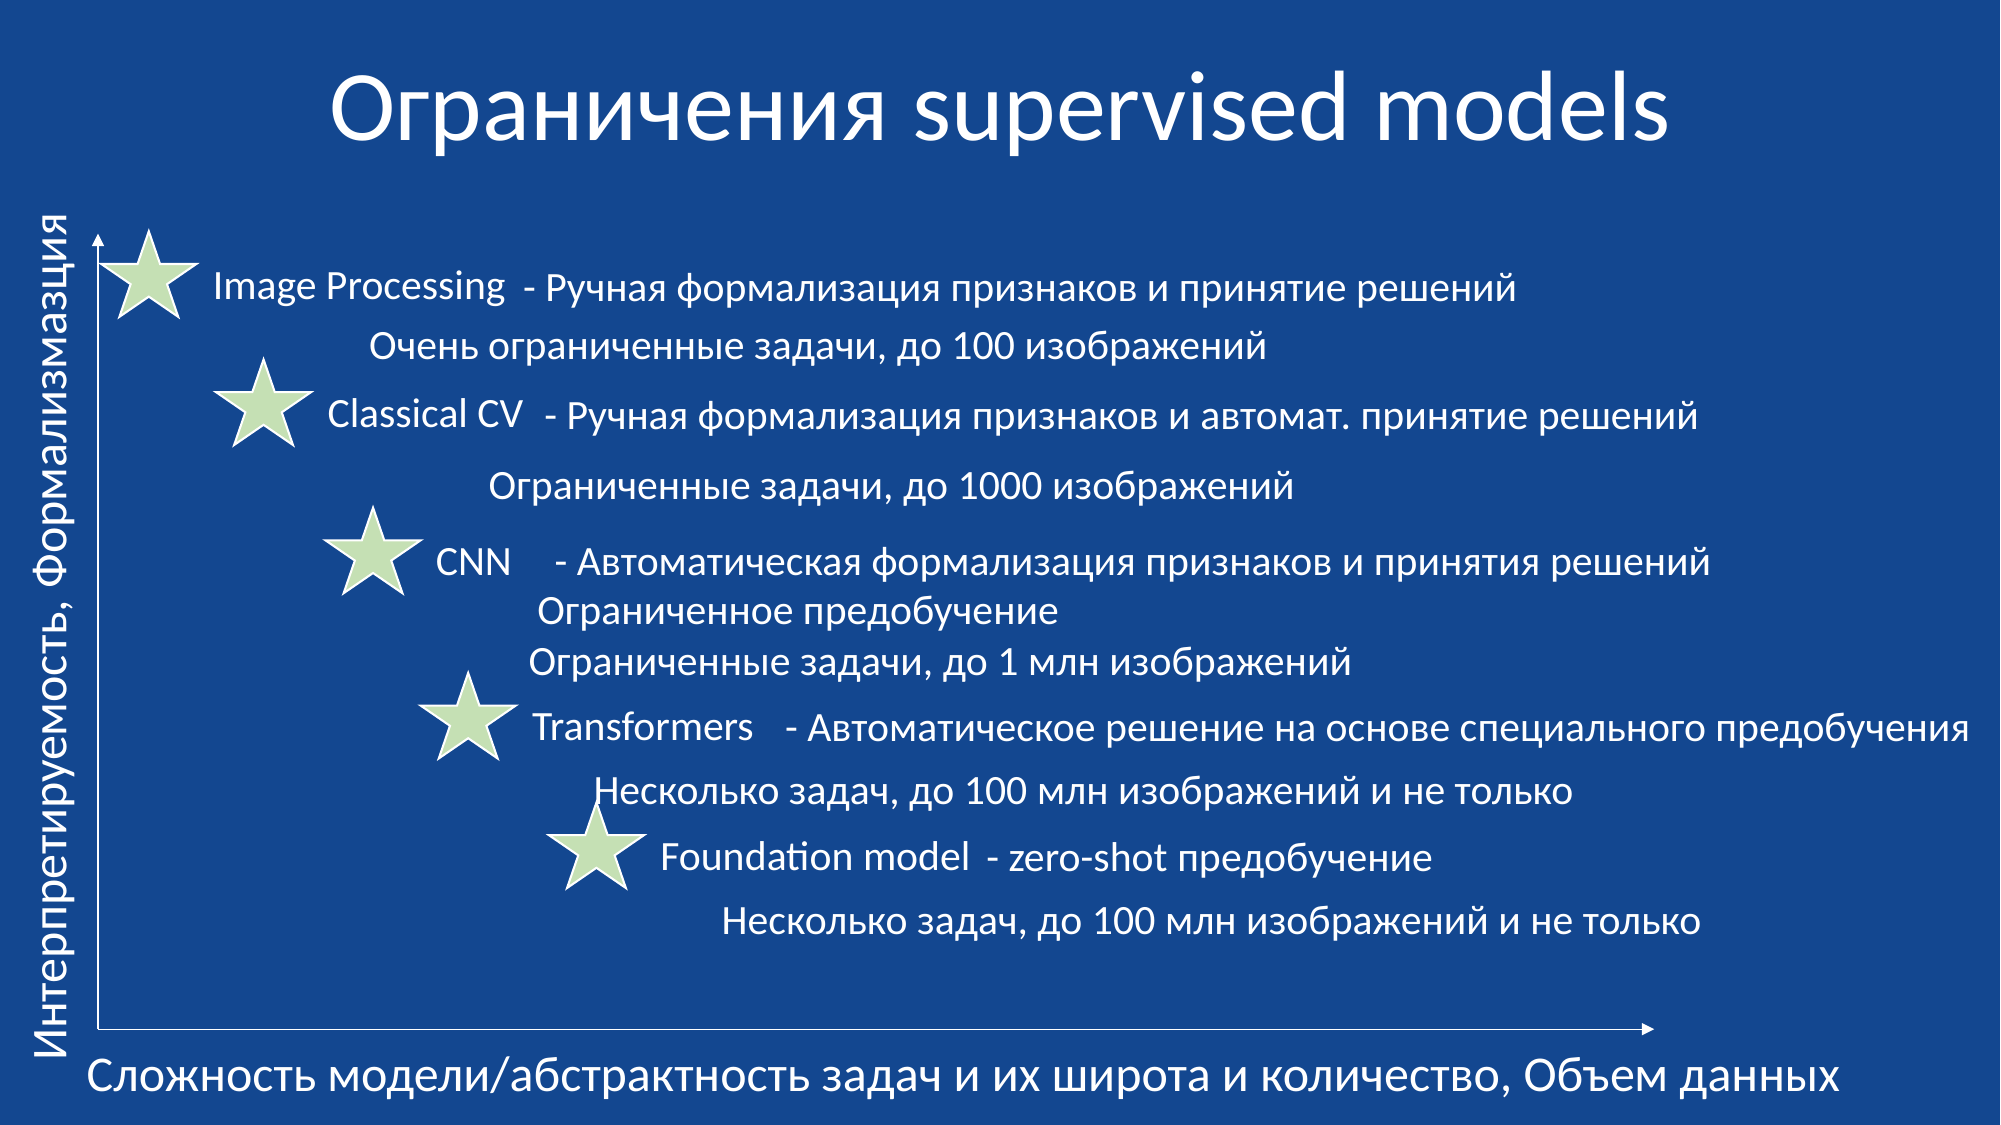

# Ограничения supervised models

Image Processing
- Ручная формализация признаков и принятие решений
Очень ограниченные задачи, до 100 изображений

Classical CV
- Ручная формализация признаков и автомат. принятие решений
Ограниченные задачи, до 1000 изображений

- Автоматическая формализация признаков и принятия решений
CNN
Ограниченное предобучение
Интерпретируемость, Формализмазция
Ограниченные задачи, до 1 млн изображений

Transformers
- Автоматическое решение на основе специального предобучения
Несколько задач, до 100 млн изображений и не только

Foundation model
- zero-shot предобучение
Несколько задач, до 100 млн изображений и не только
Сложность модели/абстрактность задач и их широта и количество, Объем данных